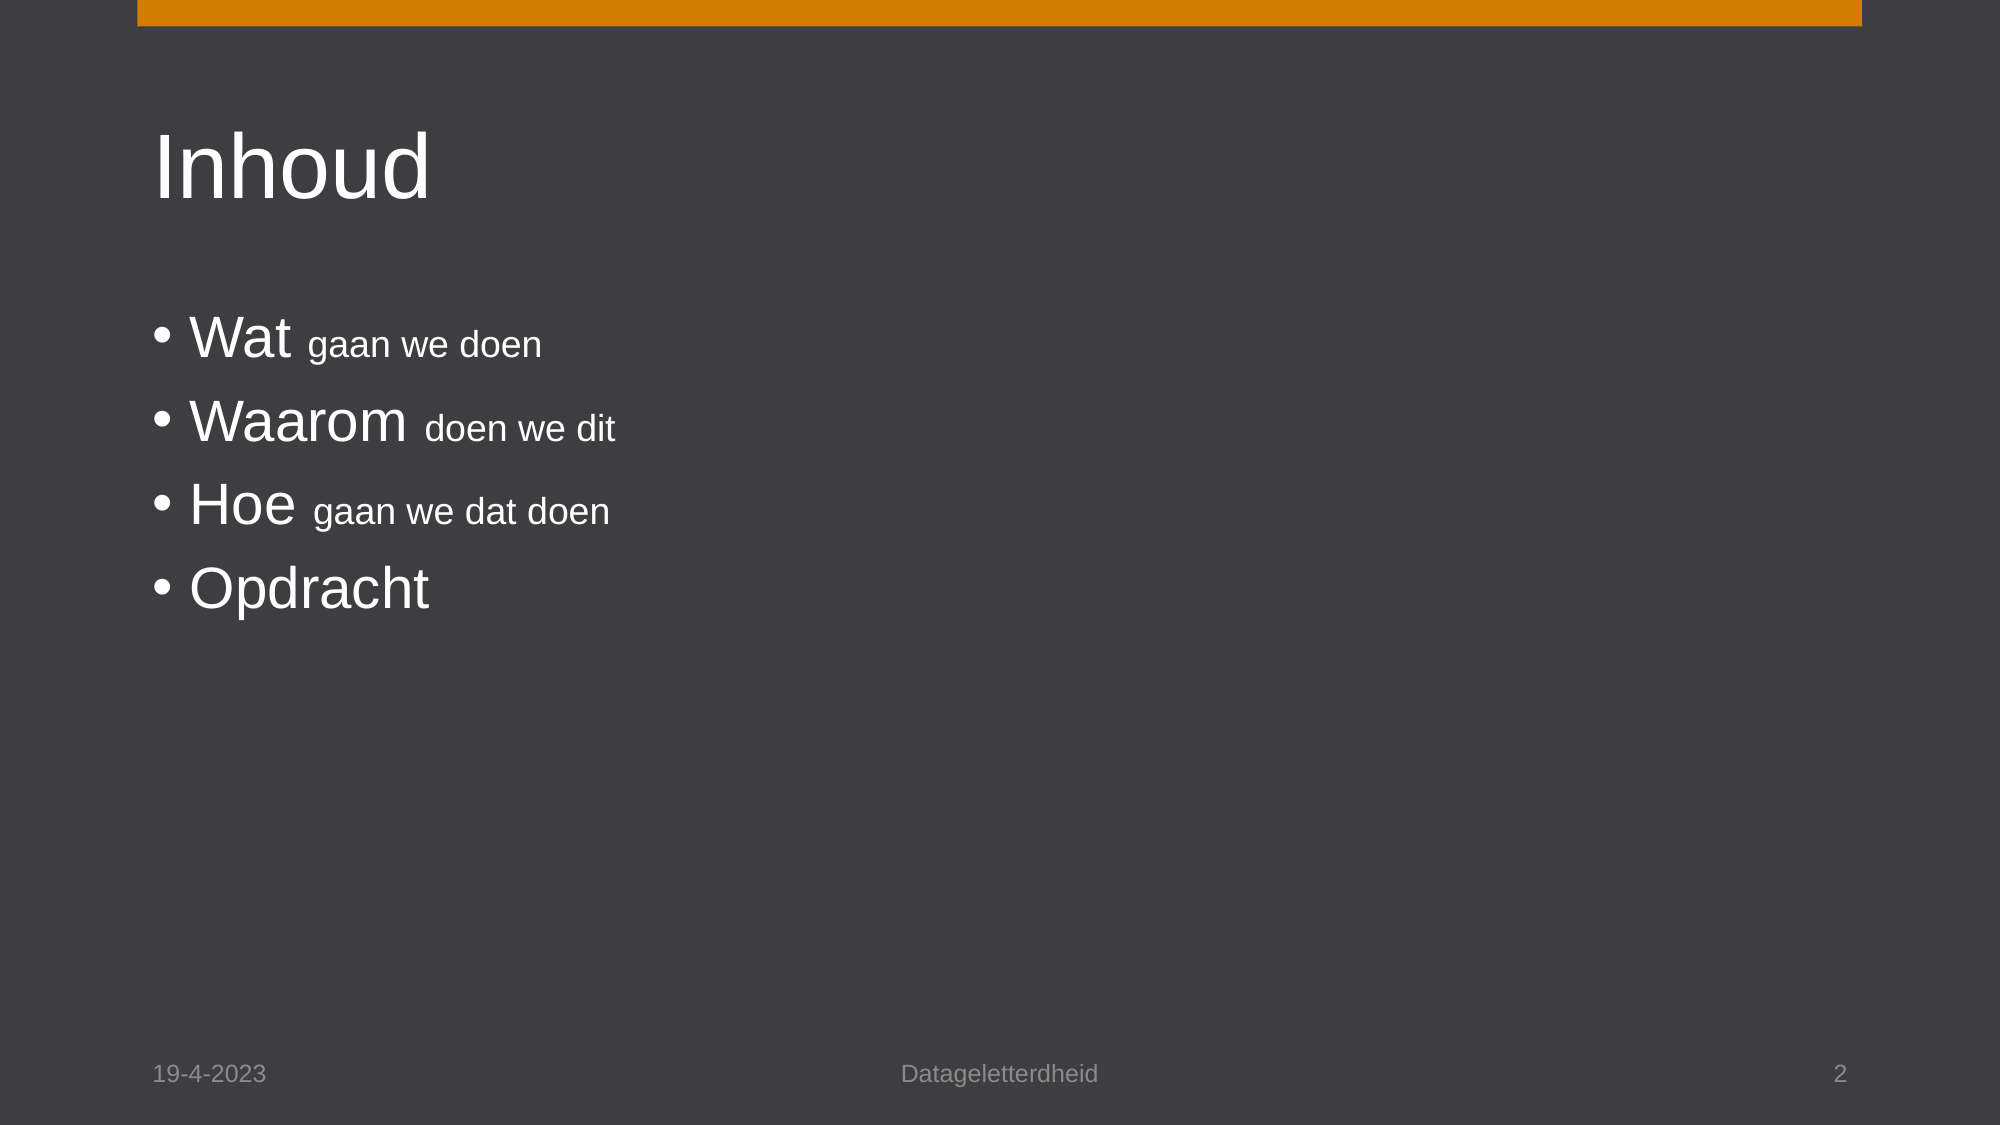

# Inhoud
Wat gaan we doen
Waarom doen we dit
Hoe gaan we dat doen
Opdracht

19-4-2023
Datageletterdheid
2